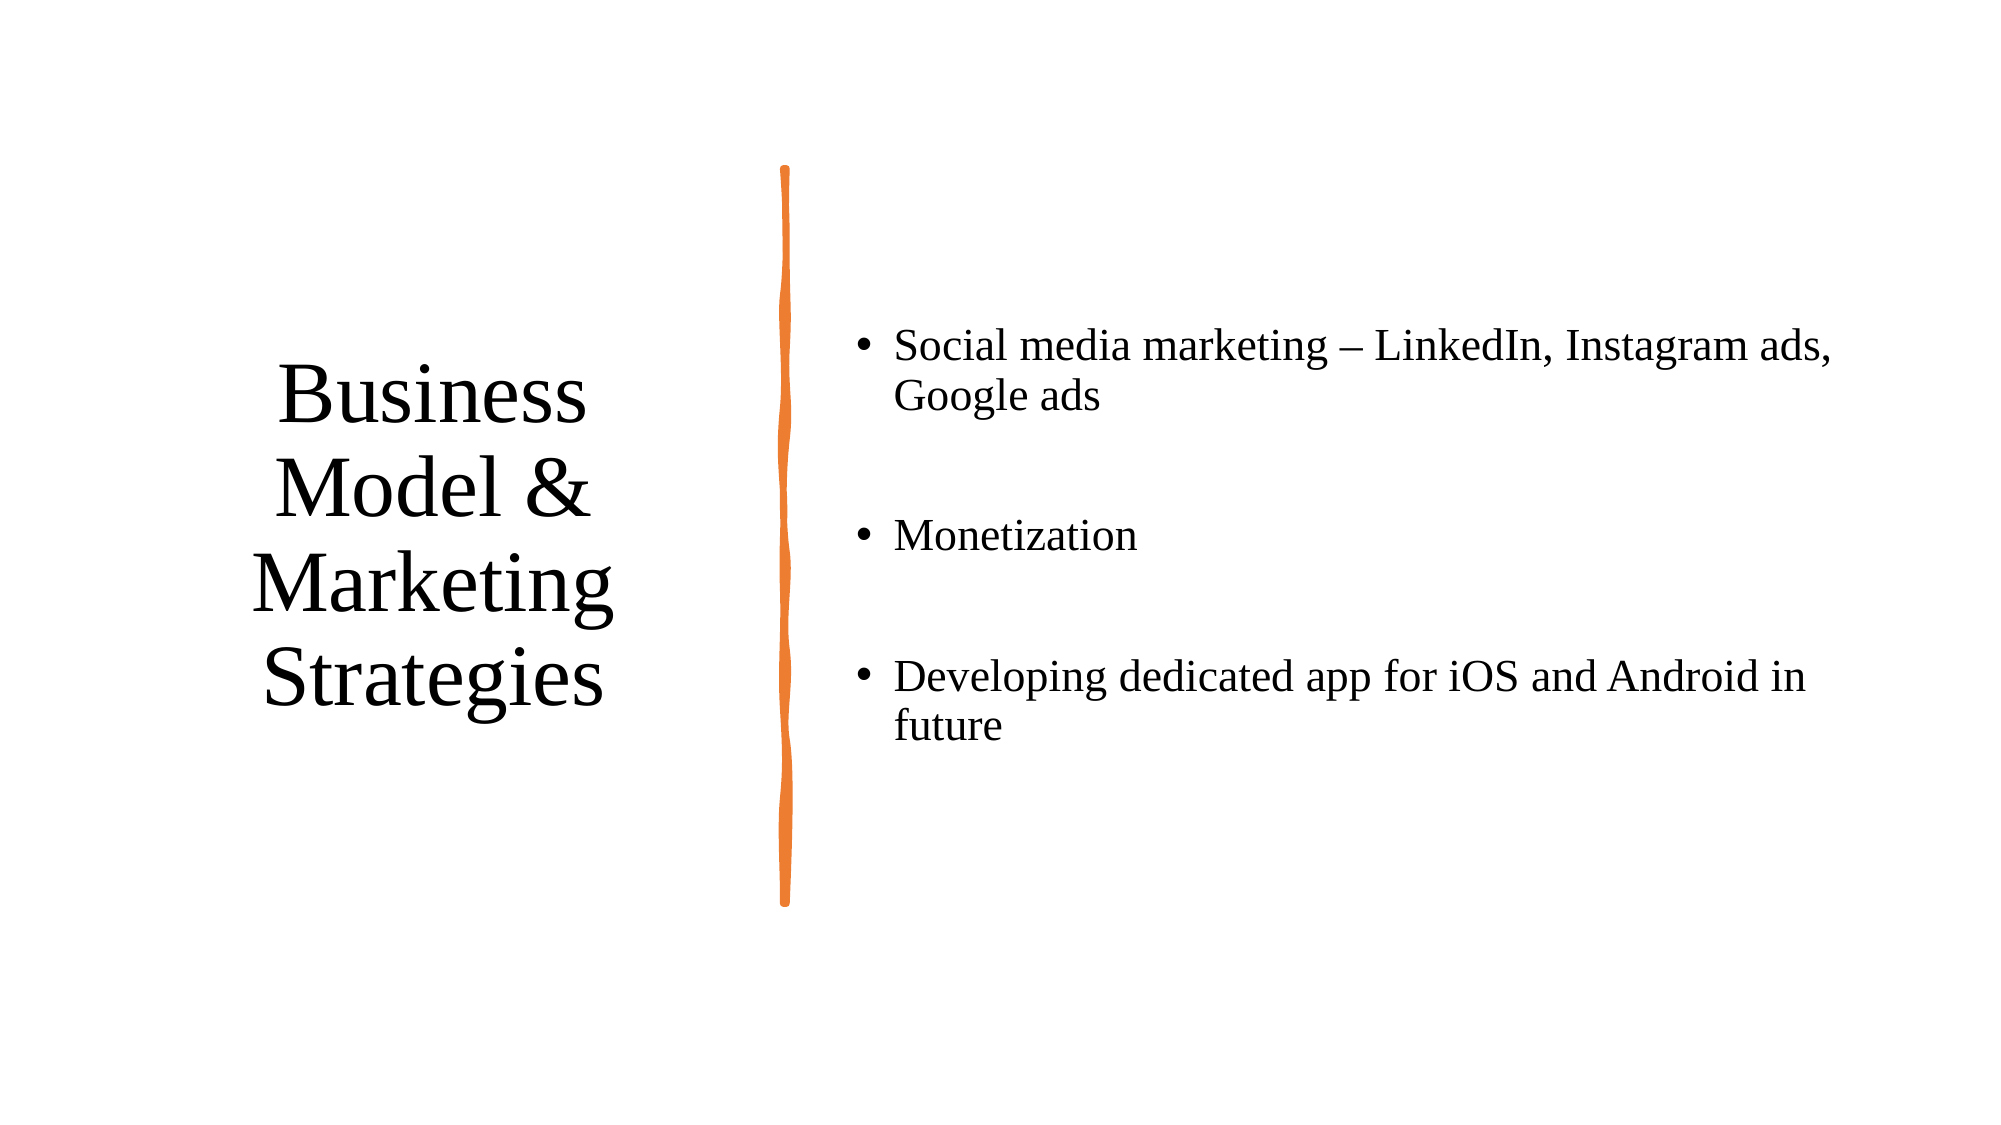

# Business Model & Marketing Strategies
Social media marketing – LinkedIn, Instagram ads, Google ads

Monetization

Developing dedicated app for iOS and Android in future